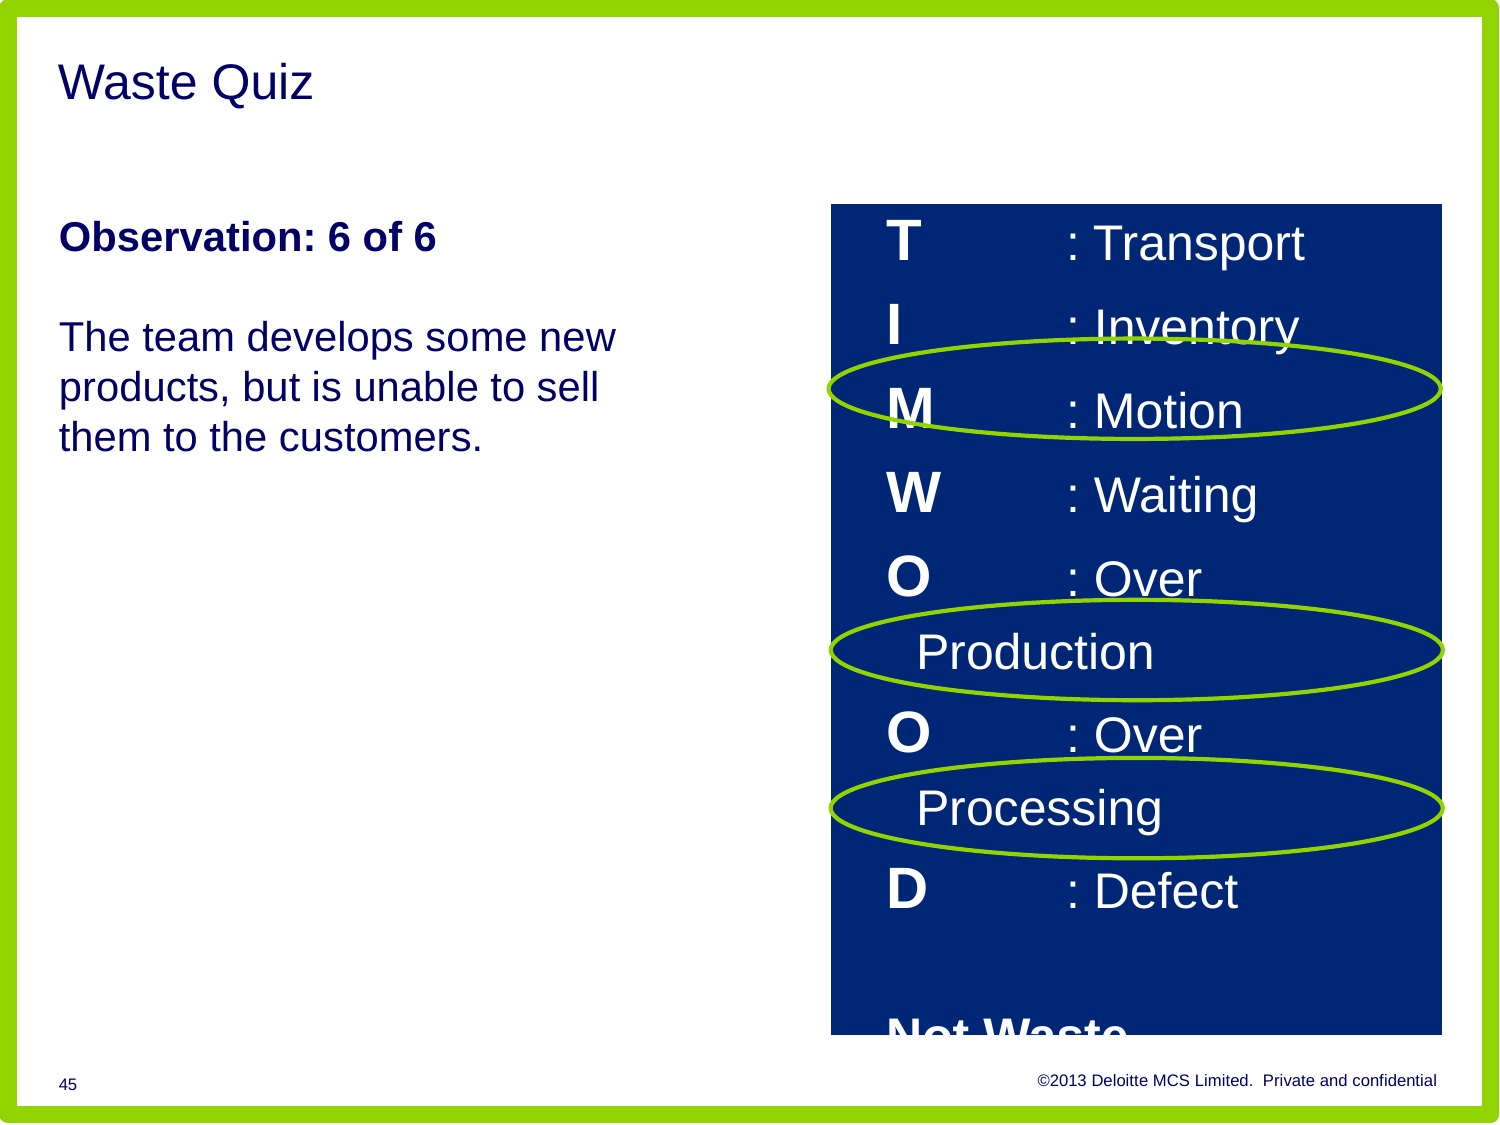

# Waste Quiz
T 	: Transport
I 	: Inventory
M 	: Motion
W 	: Waiting
O 	: Over Production
O	: Over Processing
D	: Defect

Not Waste
Observation: 6 of 6

The team develops some new products, but is unable to sell them to the customers.

45